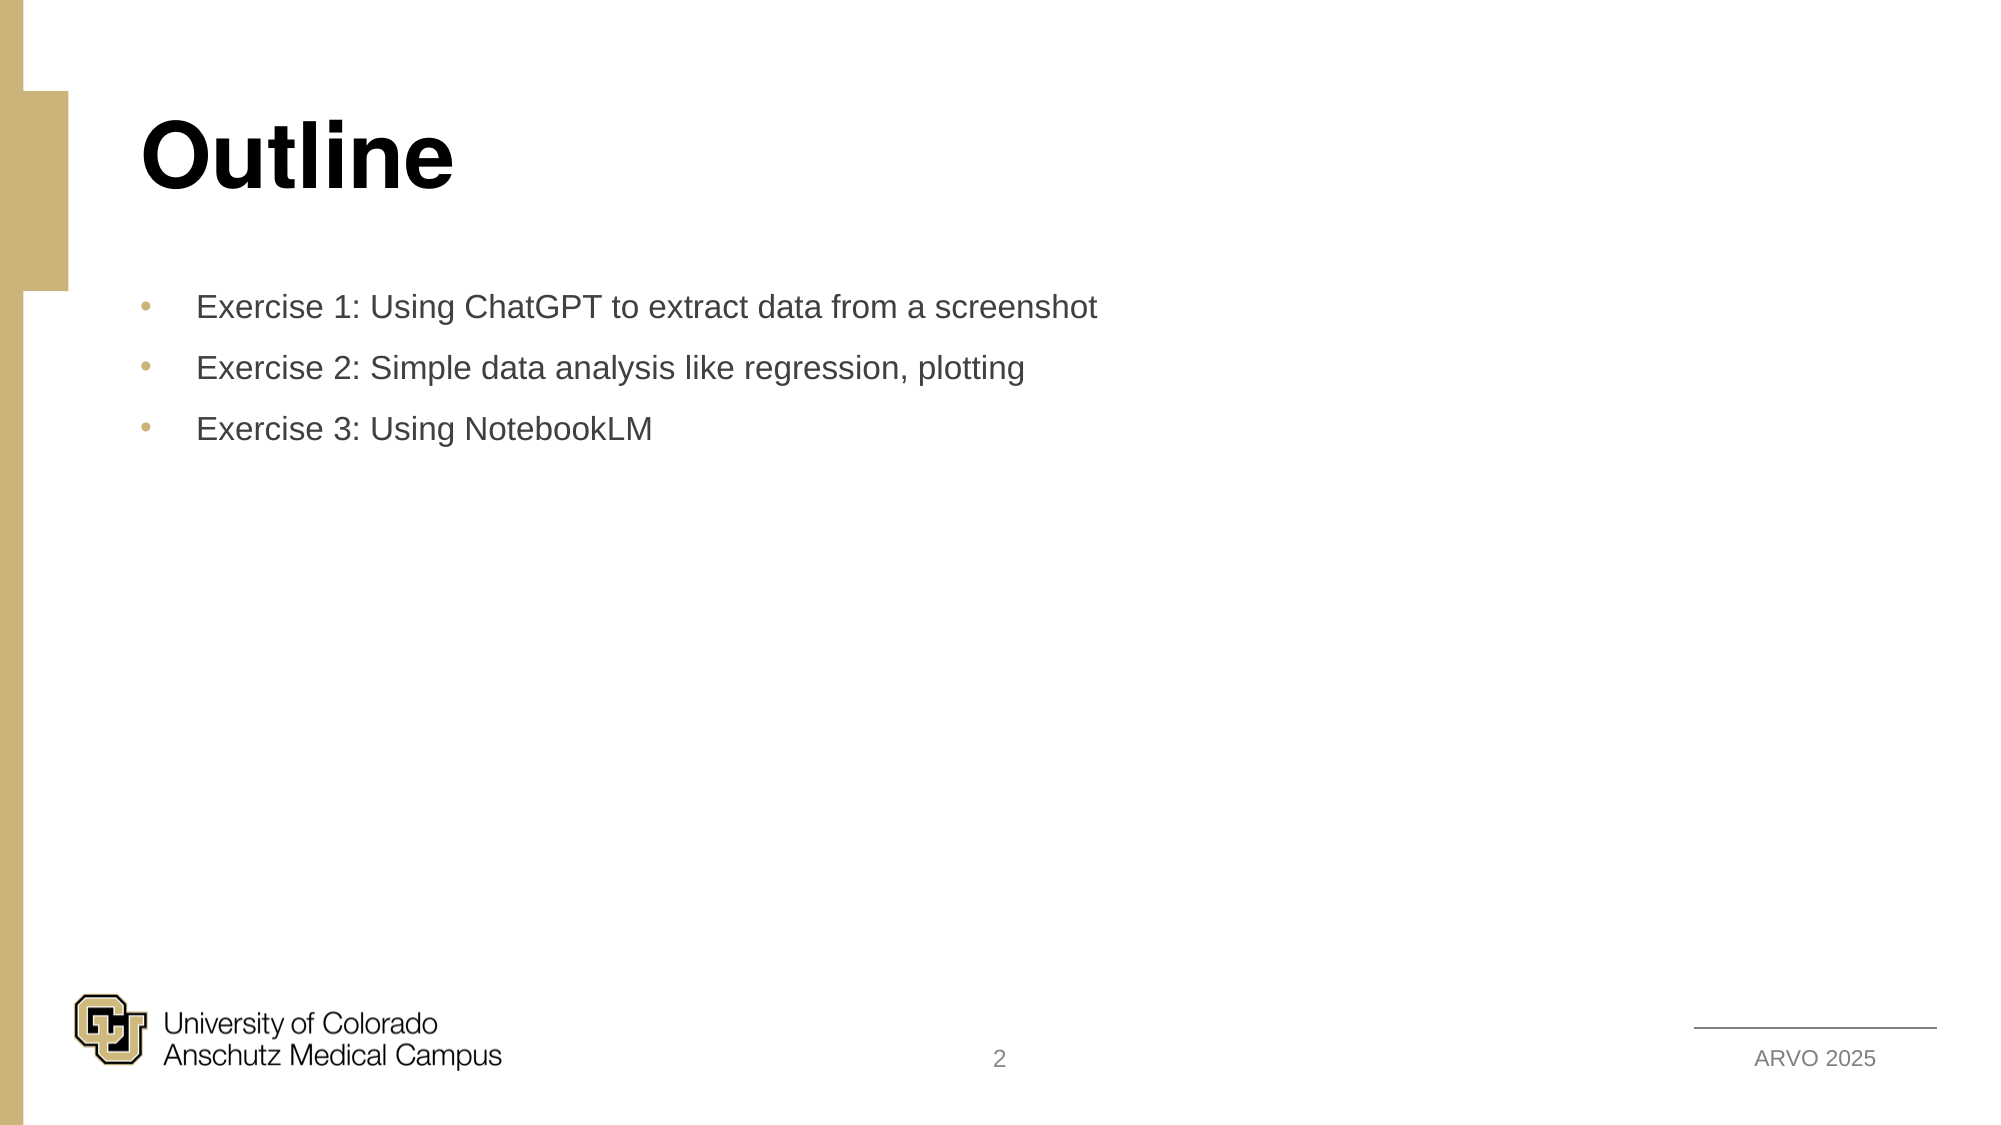

# Outline
Exercise 1: Using ChatGPT to extract data from a screenshot
Exercise 2: Simple data analysis like regression, plotting
Exercise 3: Using NotebookLM
2